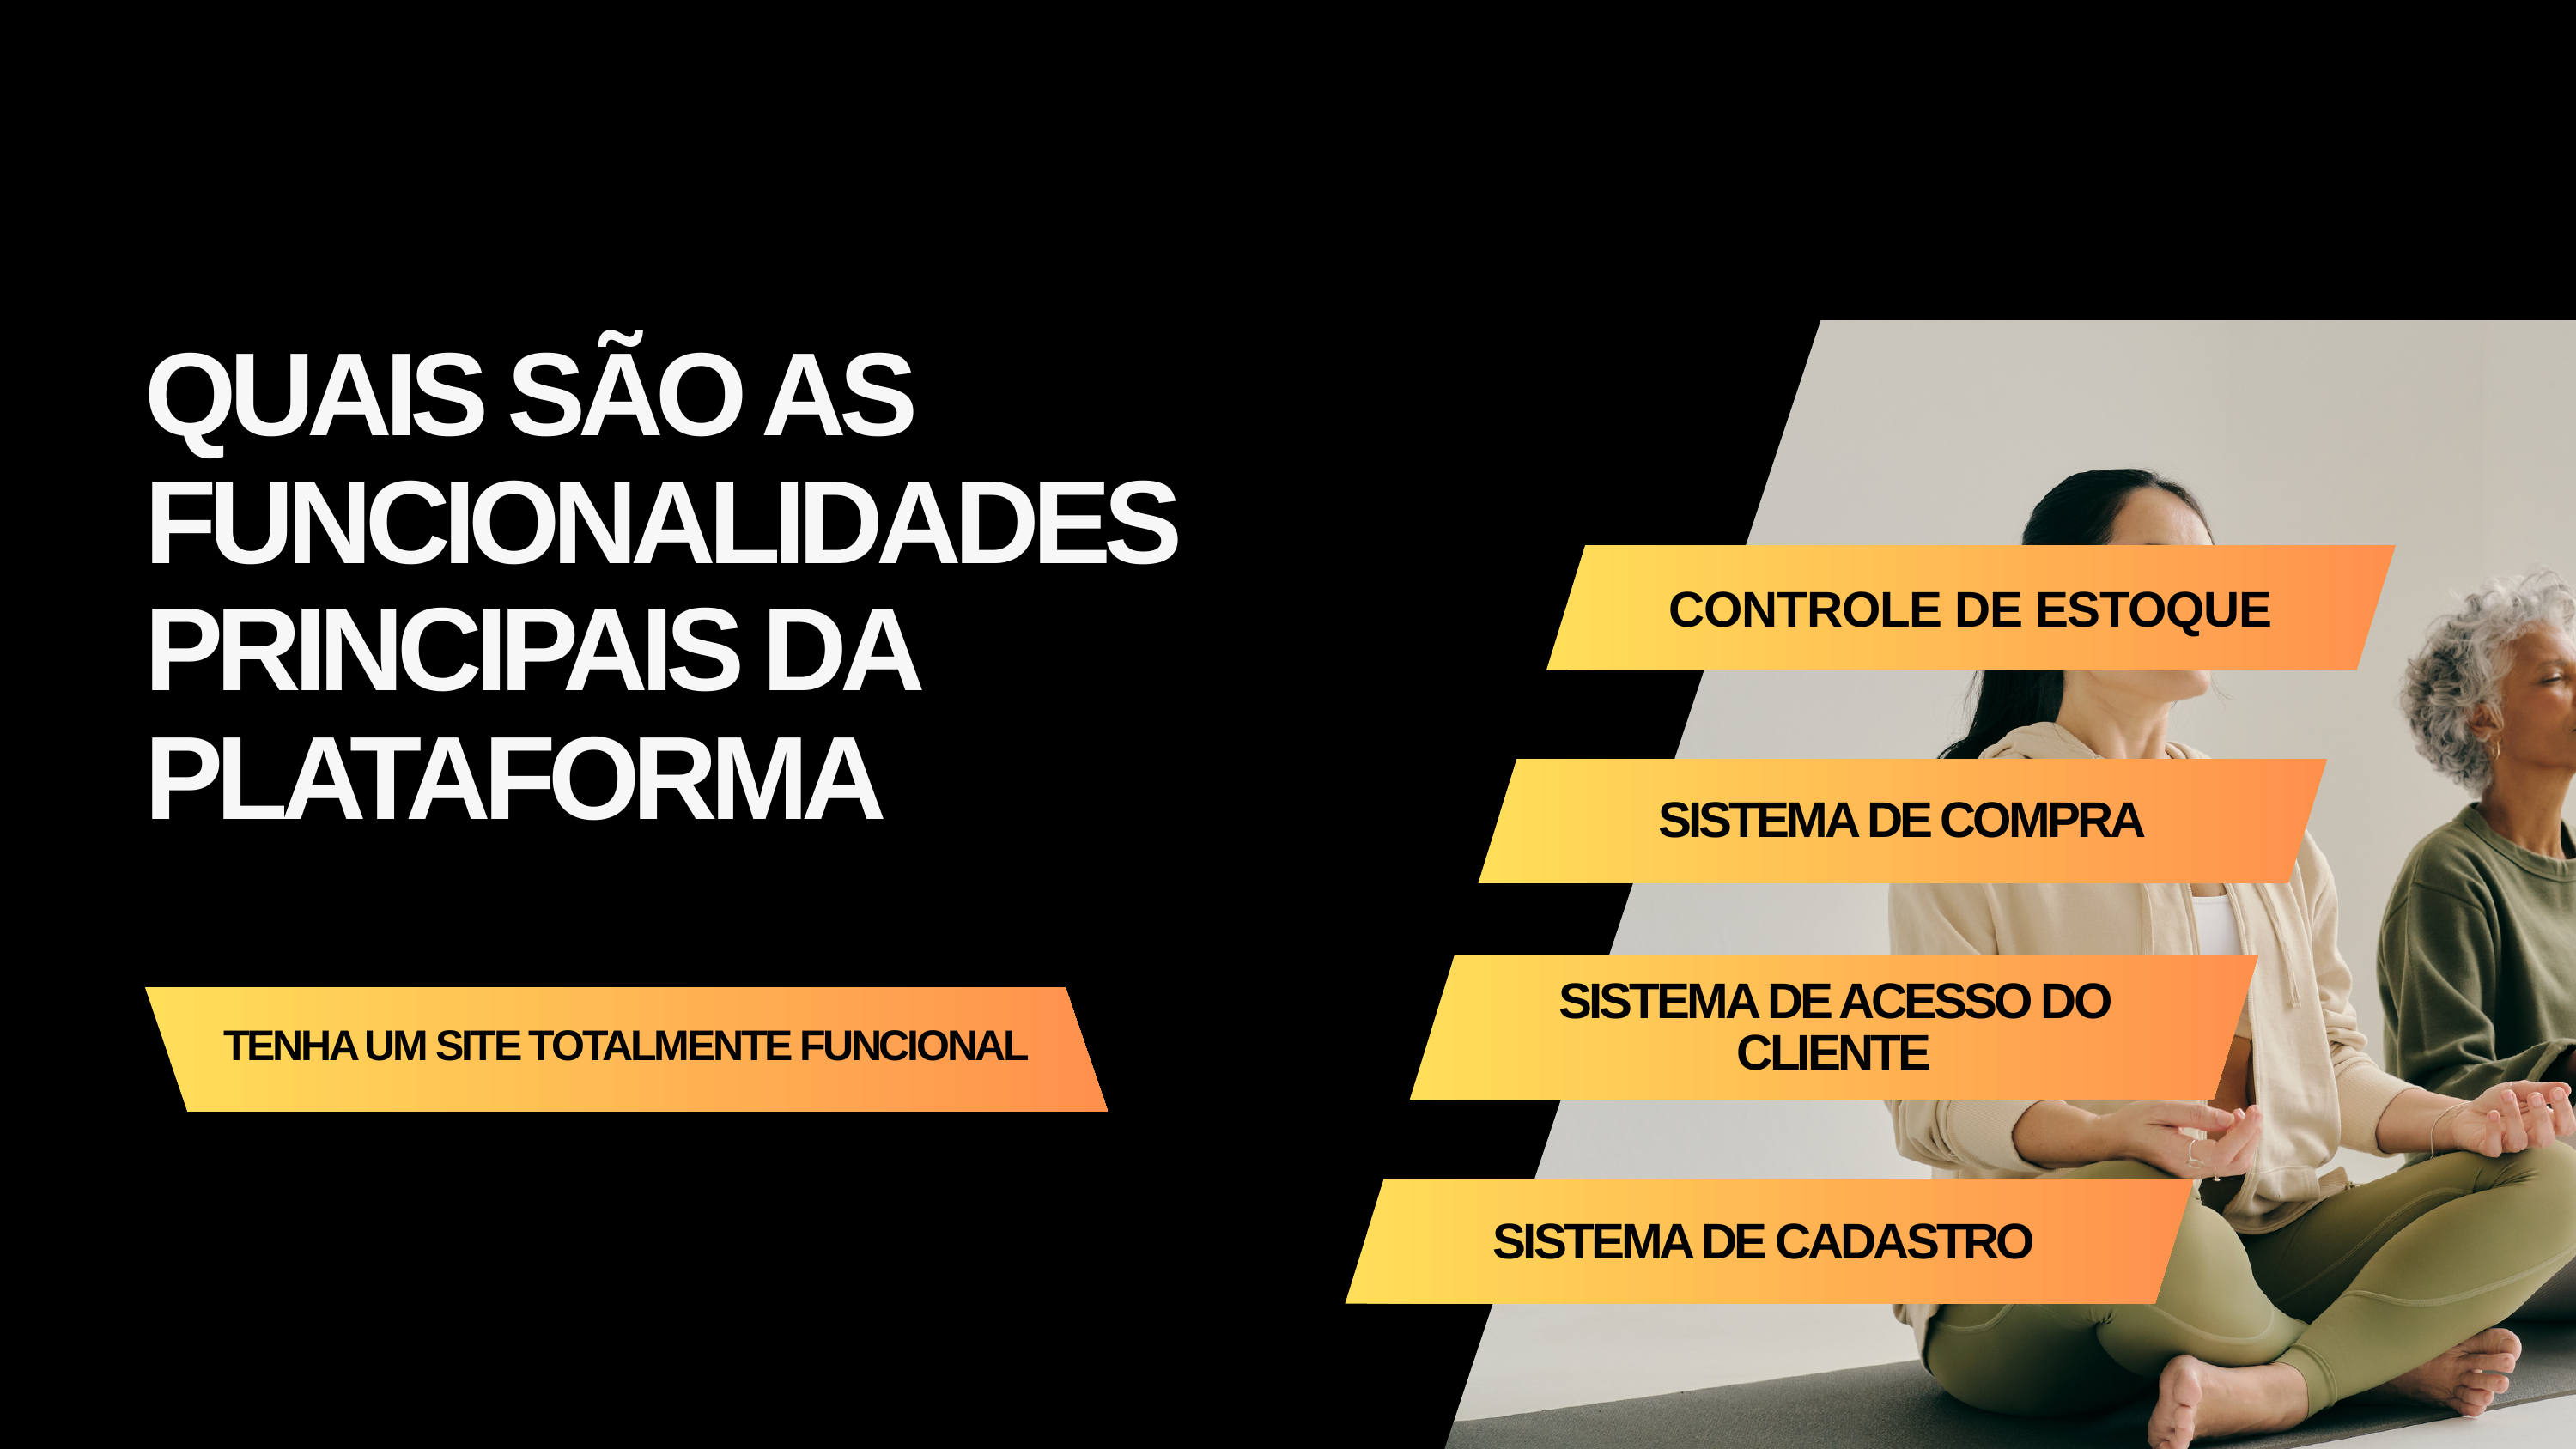

QUAIS SÃO AS FUNCIONALIDADES PRINCIPAIS DA PLATAFORMA

CONTROLE DE ESTOQUE

SISTEMA DE COMPRA

SISTEMA DE ACESSO DO CLIENTE

TENHA UM SITE TOTALMENTE FUNCIONAL

SISTEMA DE CADASTRO